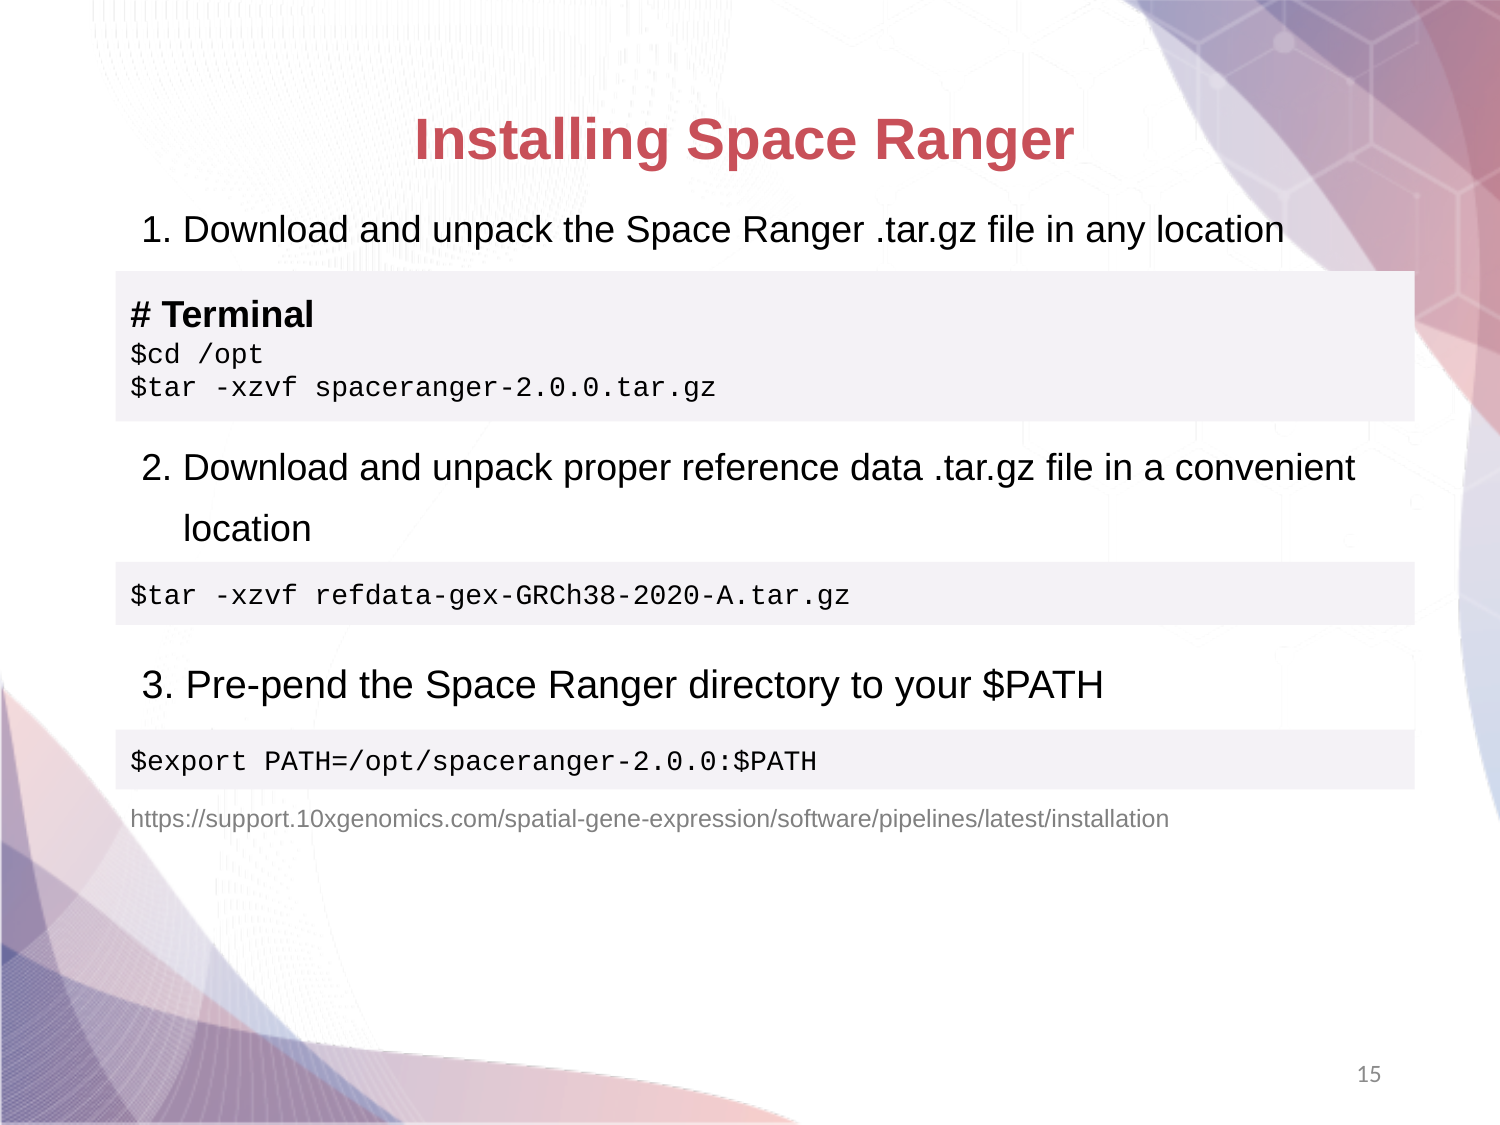

Installing Space Ranger
 1. Download and unpack the Space Ranger .tar.gz file in any location
# Terminal
$cd /opt
$tar -xzvf spaceranger-2.0.0.tar.gz
 2. Download and unpack proper reference data .tar.gz file in a convenient
     location
$tar -xzvf refdata-gex-GRCh38-2020-A.tar.gz
 3. Pre-pend the Space Ranger directory to your $PATH
$export PATH=/opt/spaceranger-2.0.0:$PATH
https://support.10xgenomics.com/spatial-gene-expression/software/pipelines/latest/installation
15